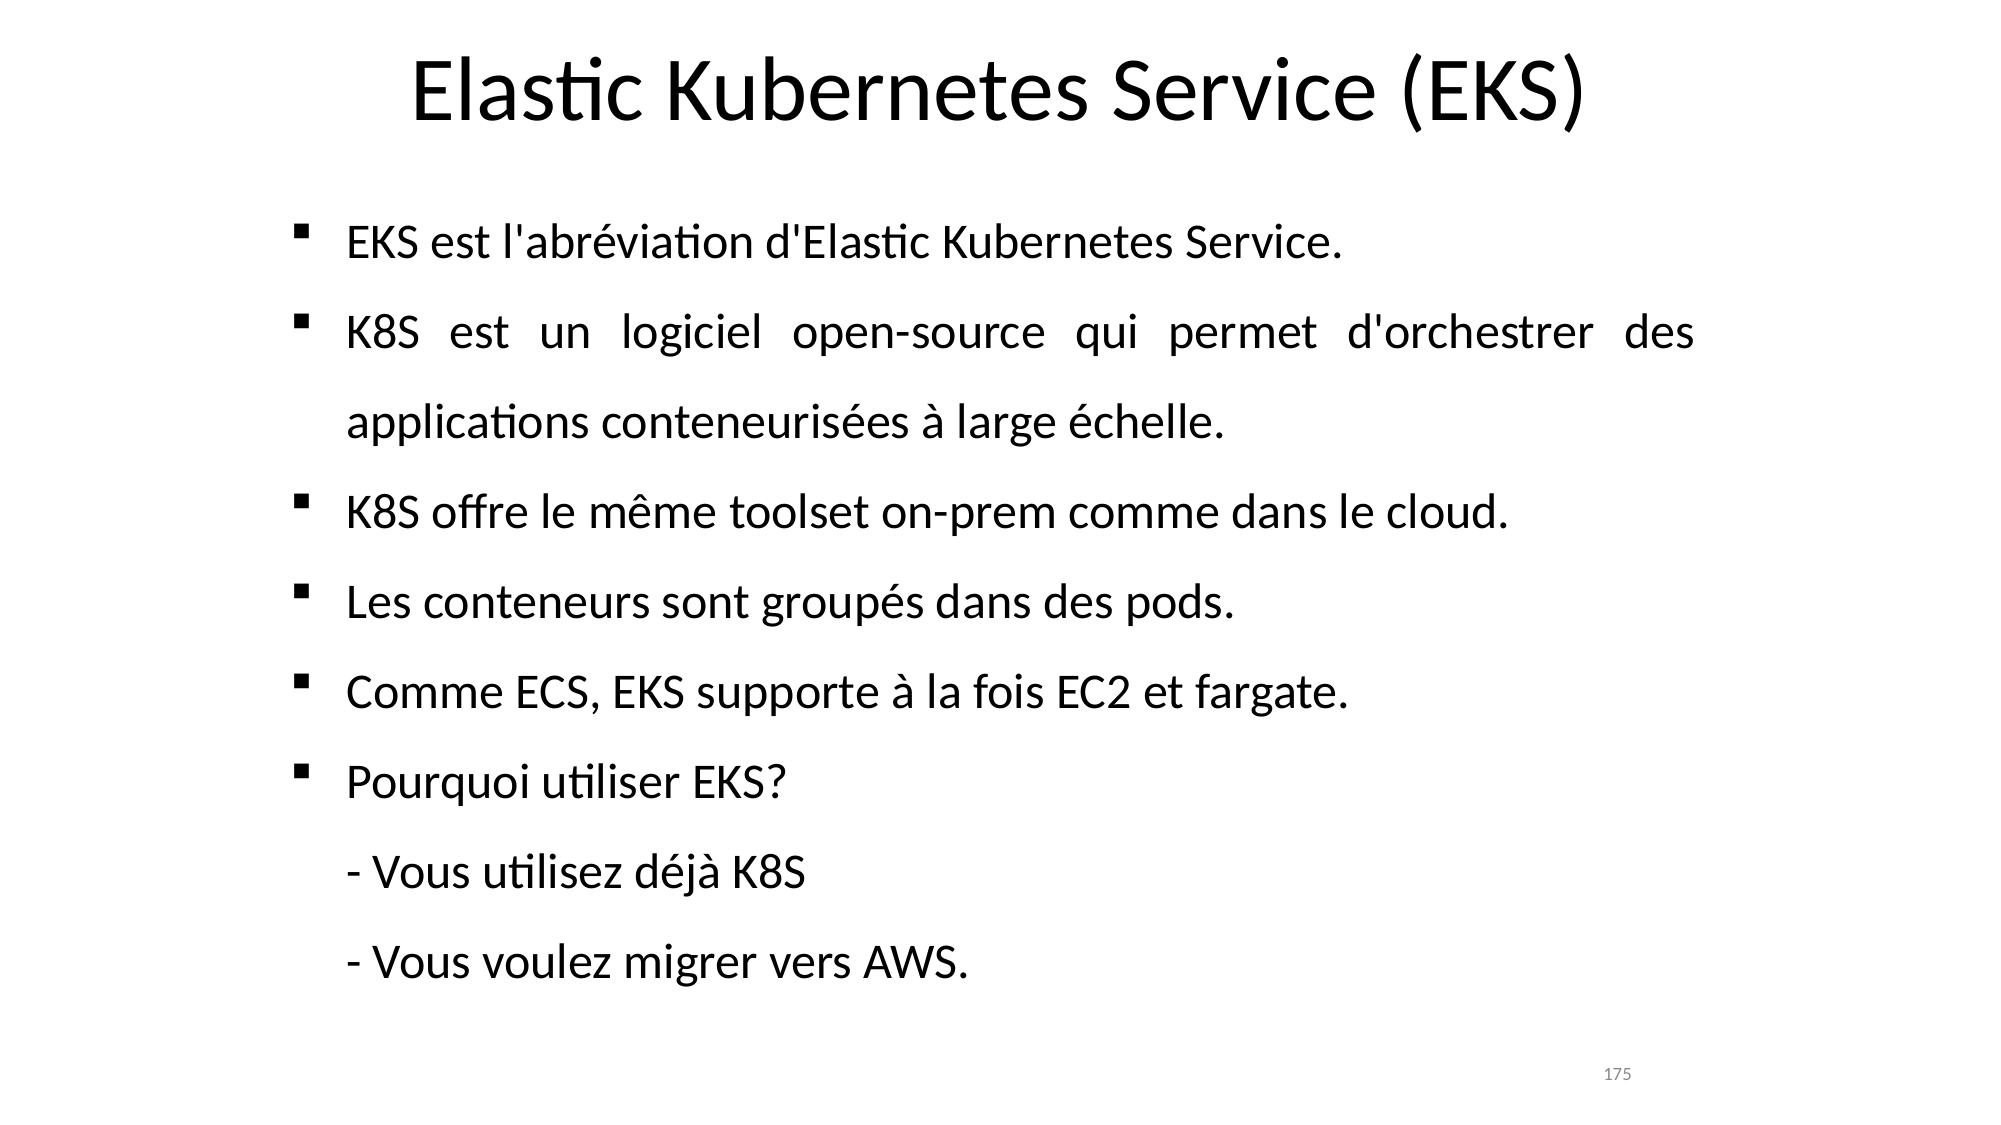

# Elastic Kubernetes Service (EKS)
EKS est l'abréviation d'Elastic Kubernetes Service.
K8S est un logiciel open-source qui permet d'orchestrer des applications conteneurisées à large échelle.
K8S offre le même toolset on-prem comme dans le cloud.
Les conteneurs sont groupés dans des pods.
Comme ECS, EKS supporte à la fois EC2 et fargate.
Pourquoi utiliser EKS?
     - Vous utilisez déjà K8S
     - Vous voulez migrer vers AWS.
175